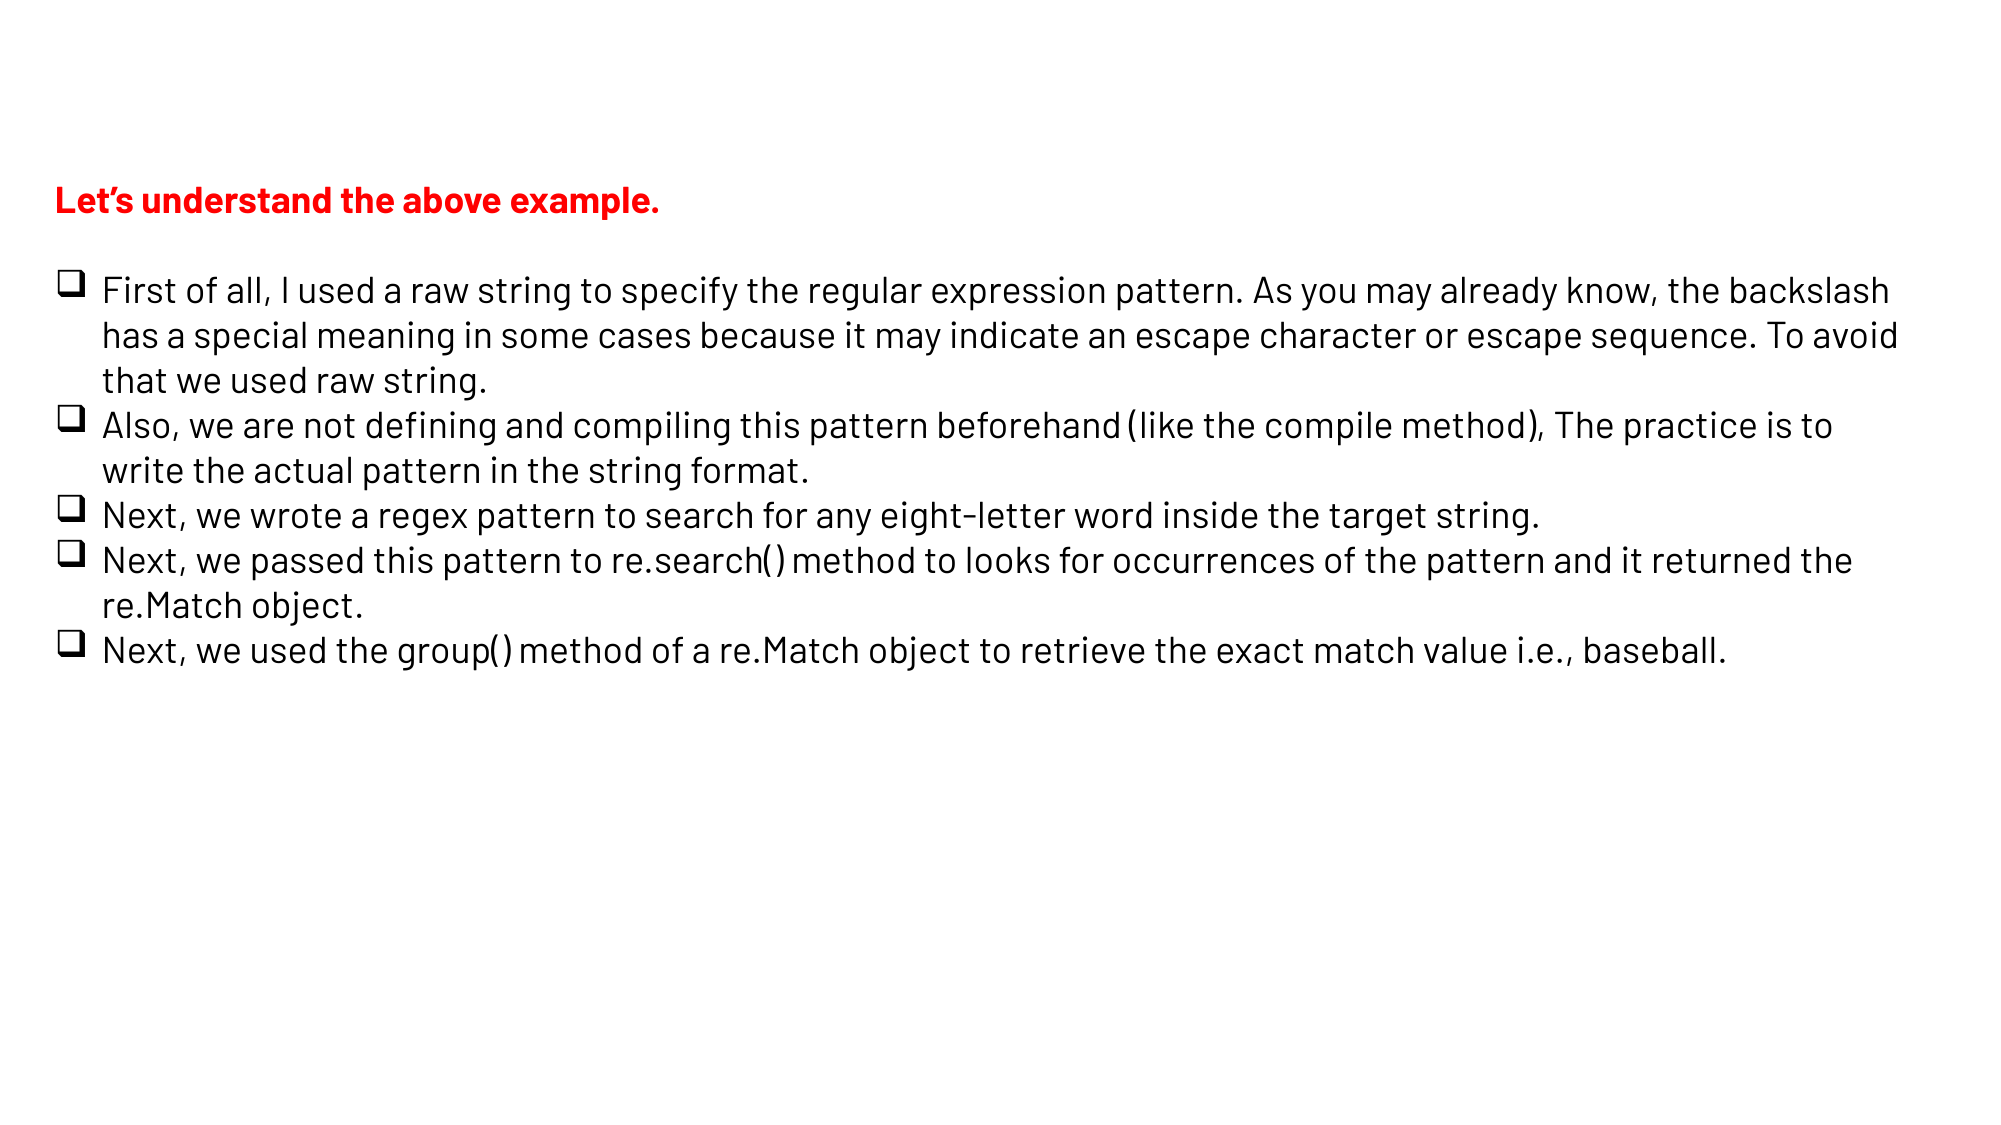

Let’s understand the above example.

First of all, I used a raw string to specify the regular expression pattern. As you may already know, the backslash has a special meaning in some cases because it may indicate an escape character or escape sequence. To avoid that we used raw string.
Also, we are not defining and compiling this pattern beforehand (like the compile method), The practice is to write the actual pattern in the string format.
Next, we wrote a regex pattern to search for any eight-letter word inside the target string.
Next, we passed this pattern to re.search() method to looks for occurrences of the pattern and it returned the re.Match object.
Next, we used the group() method of a re.Match object to retrieve the exact match value i.e., baseball.